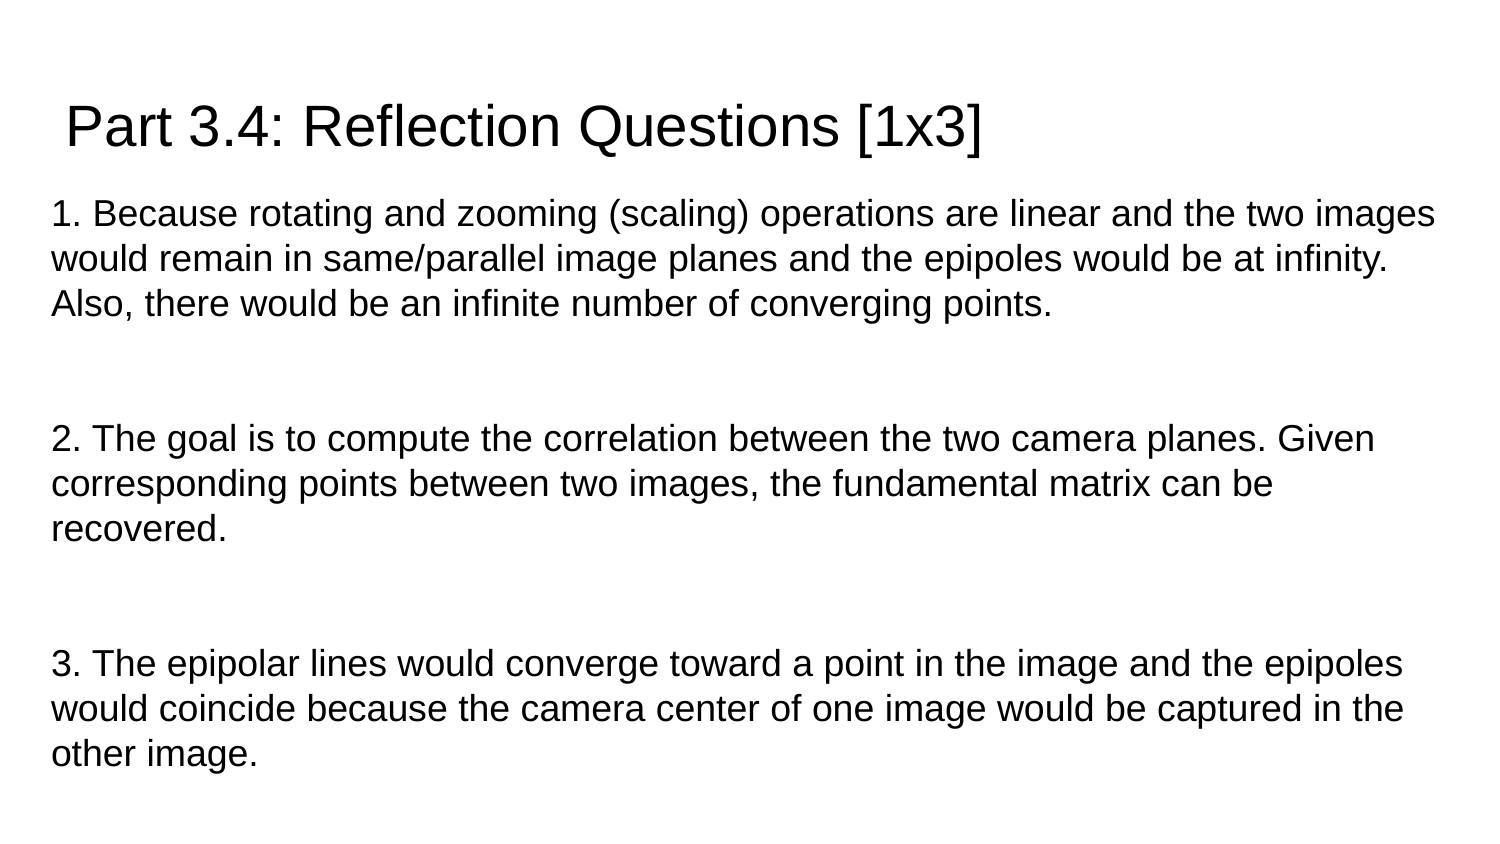

Part 3.4: Reflection Questions [1x3]
1. Because rotating and zooming (scaling) operations are linear and the two images would remain in same/parallel image planes and the epipoles would be at infinity. Also, there would be an infinite number of converging points.

2. The goal is to compute the correlation between the two camera planes. Given corresponding points between two images, the fundamental matrix can be recovered.

3. The epipolar lines would converge toward a point in the image and the epipoles would coincide because the camera center of one image would be captured in the other image.